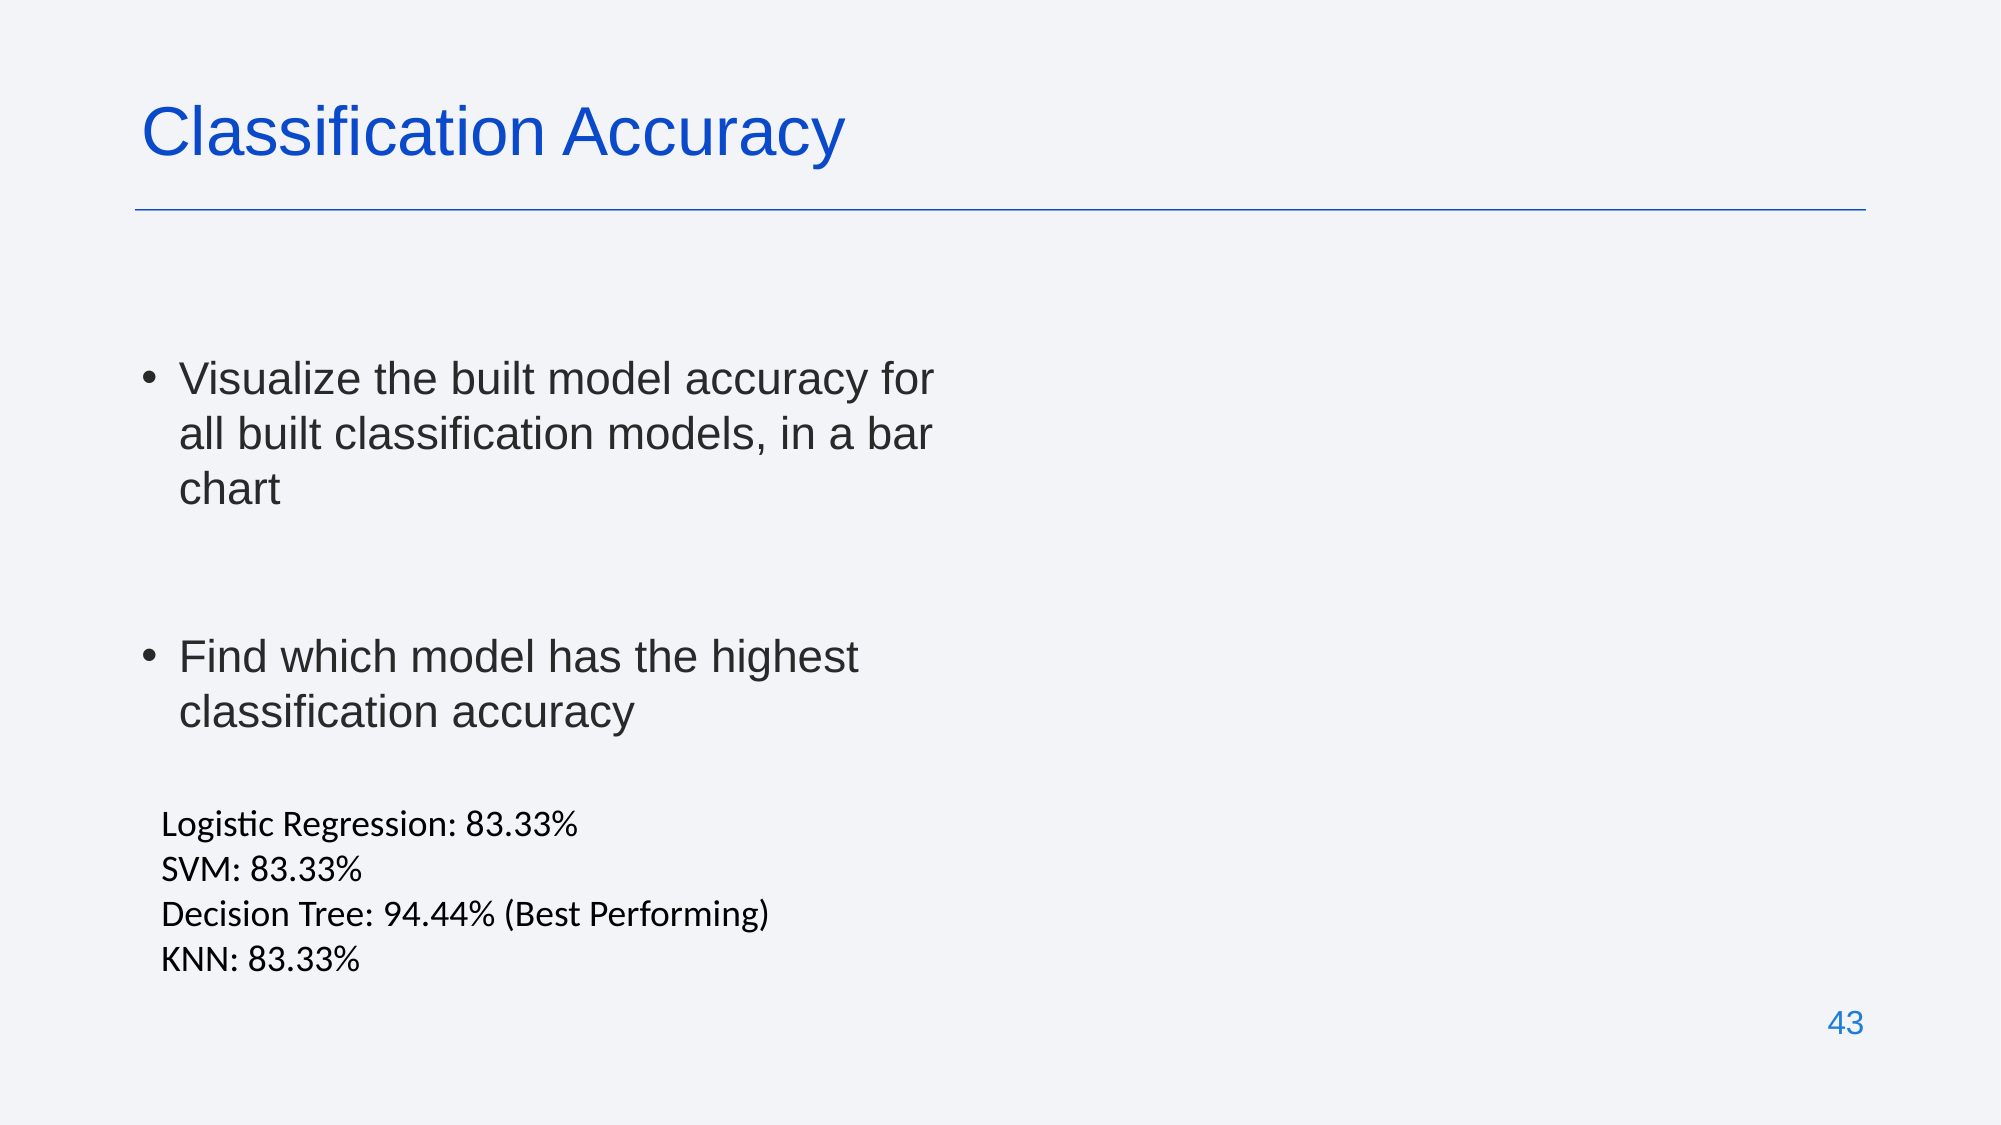

Classification Accuracy
Visualize the built model accuracy for all built classification models, in a bar chart

Find which model has the highest classification accuracy
Logistic Regression: 83.33%
SVM: 83.33%
Decision Tree: 94.44% (Best Performing)
KNN: 83.33%
43